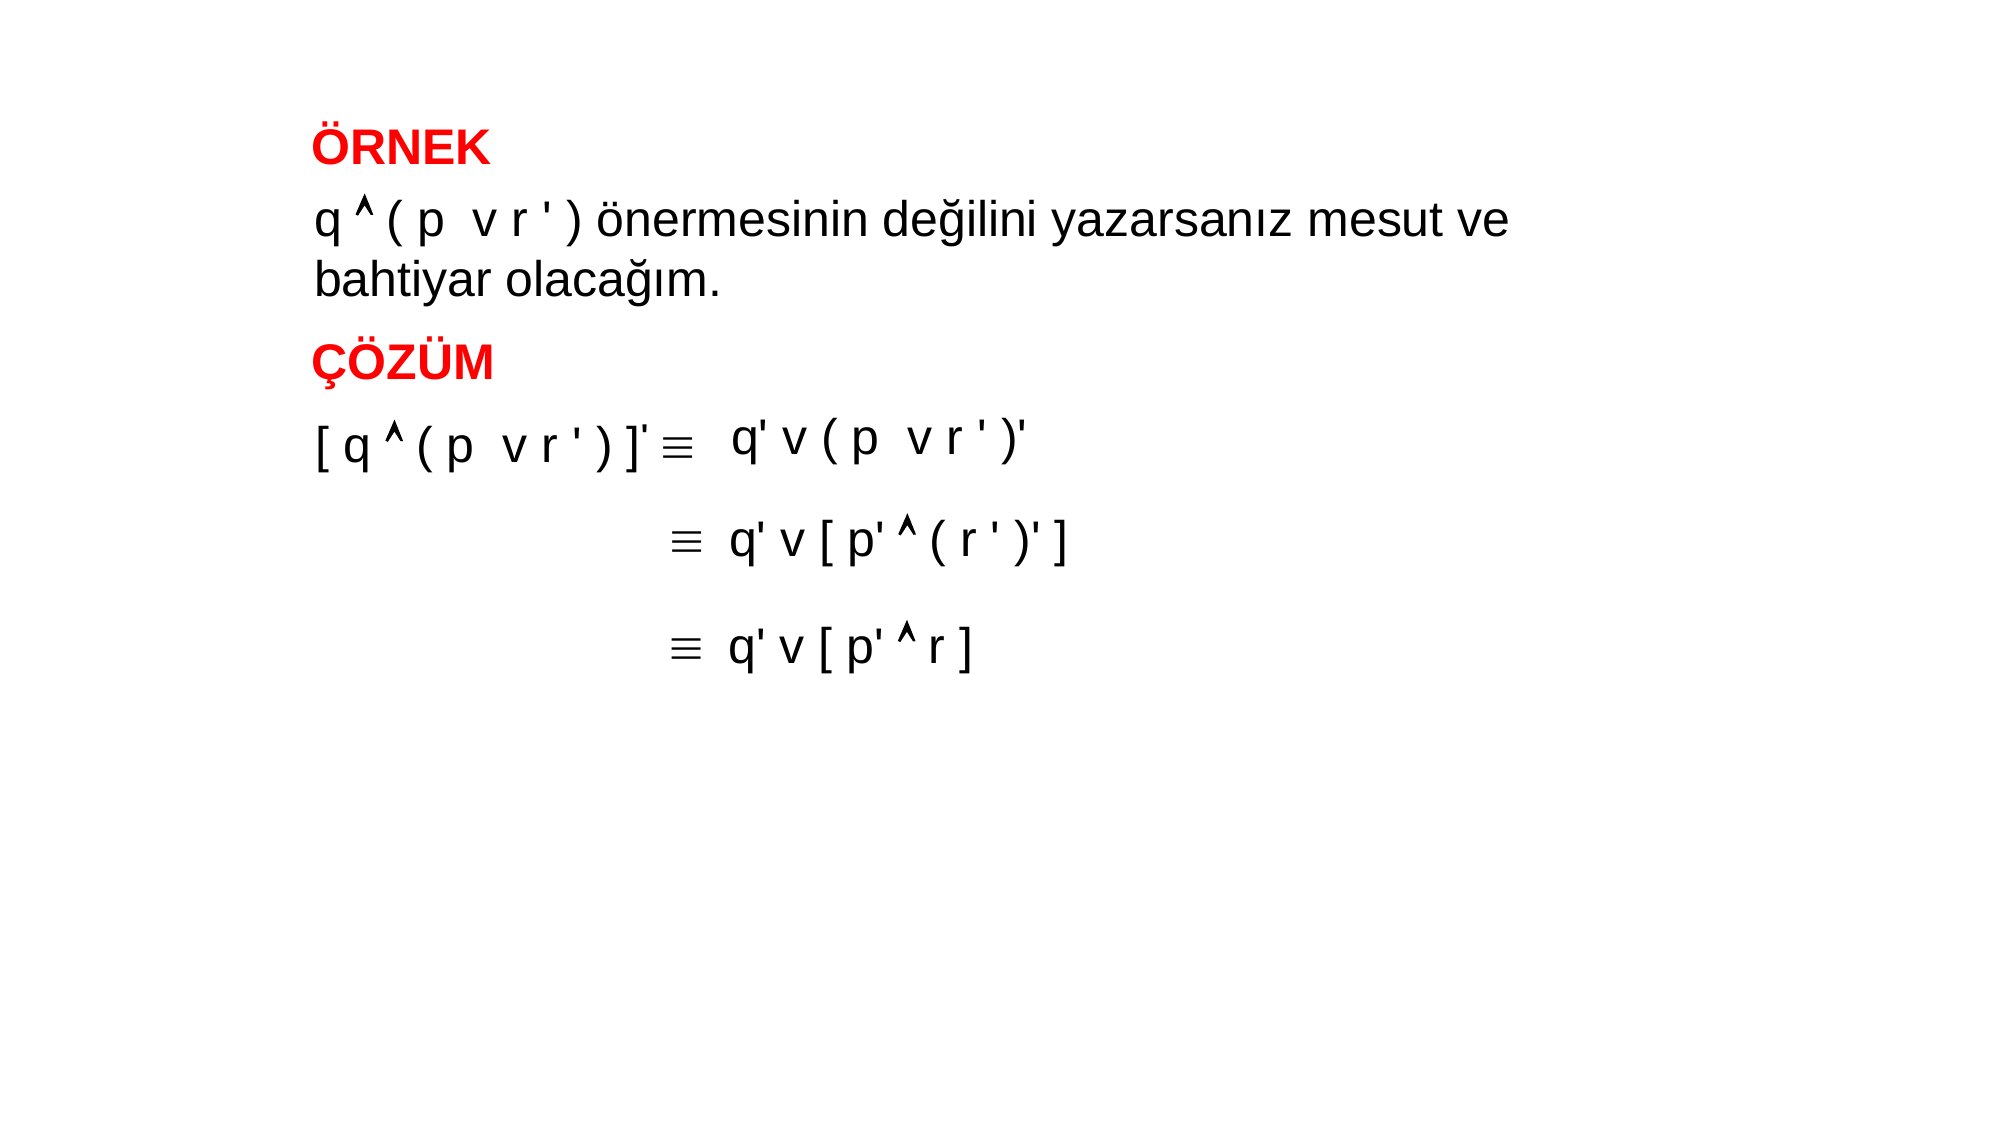

ÖRNEK
q ∧ ( p  v r ' ) önermesinin değilini yazarsanız mesut ve bahtiyar olacağım.
ÇÖZÜM
[ q ∧ ( p  v r ' ) ]' ≡
q' v ( p  v r ' )'
≡
q' v [ p' ∧ ( r ' )' ]
≡
q' v [ p' ∧ r ]